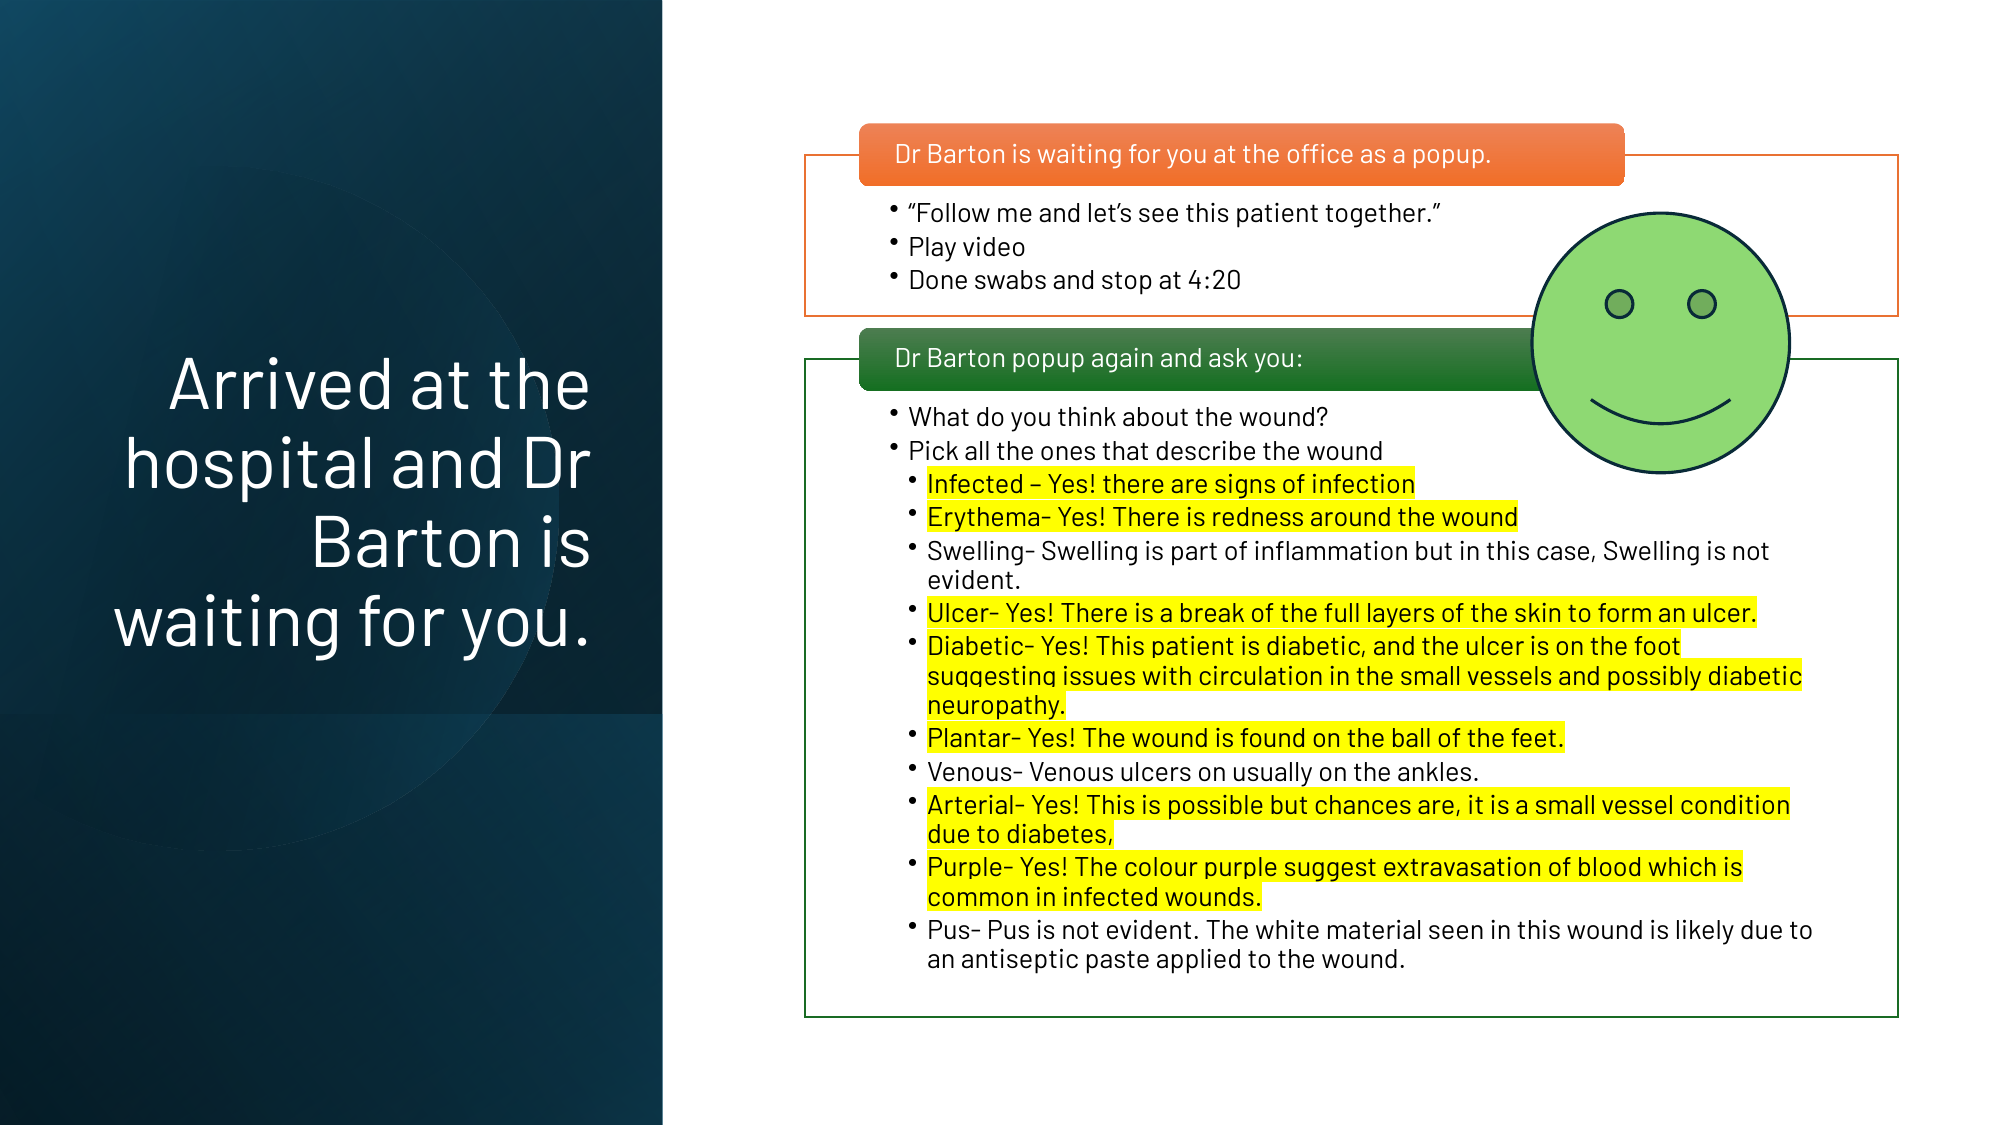

“Follow me and let’s see this patient together.”
Play video
Done swabs and stop at 4:20
Dr Barton is waiting for you at the office as a popup.
What do you think about the wound?
Pick all the ones that describe the wound
Infected – Yes! there are signs of infection
Erythema- Yes! There is redness around the wound
Swelling- Swelling is part of inflammation but in this case, Swelling is not evident.
Ulcer- Yes! There is a break of the full layers of the skin to form an ulcer.
Diabetic- Yes! This patient is diabetic, and the ulcer is on the foot suggesting issues with circulation in the small vessels and possibly diabetic neuropathy.
Plantar- Yes! The wound is found on the ball of the feet.
Venous- Venous ulcers on usually on the ankles.
Arterial- Yes! This is possible but chances are, it is a small vessel condition due to diabetes,
Purple- Yes! The colour purple suggest extravasation of blood which is common in infected wounds.
Pus- Pus is not evident. The white material seen in this wound is likely due to an antiseptic paste applied to the wound.
Dr Barton popup again and ask you:

# Arrived at the hospital and Dr Barton is waiting for you.